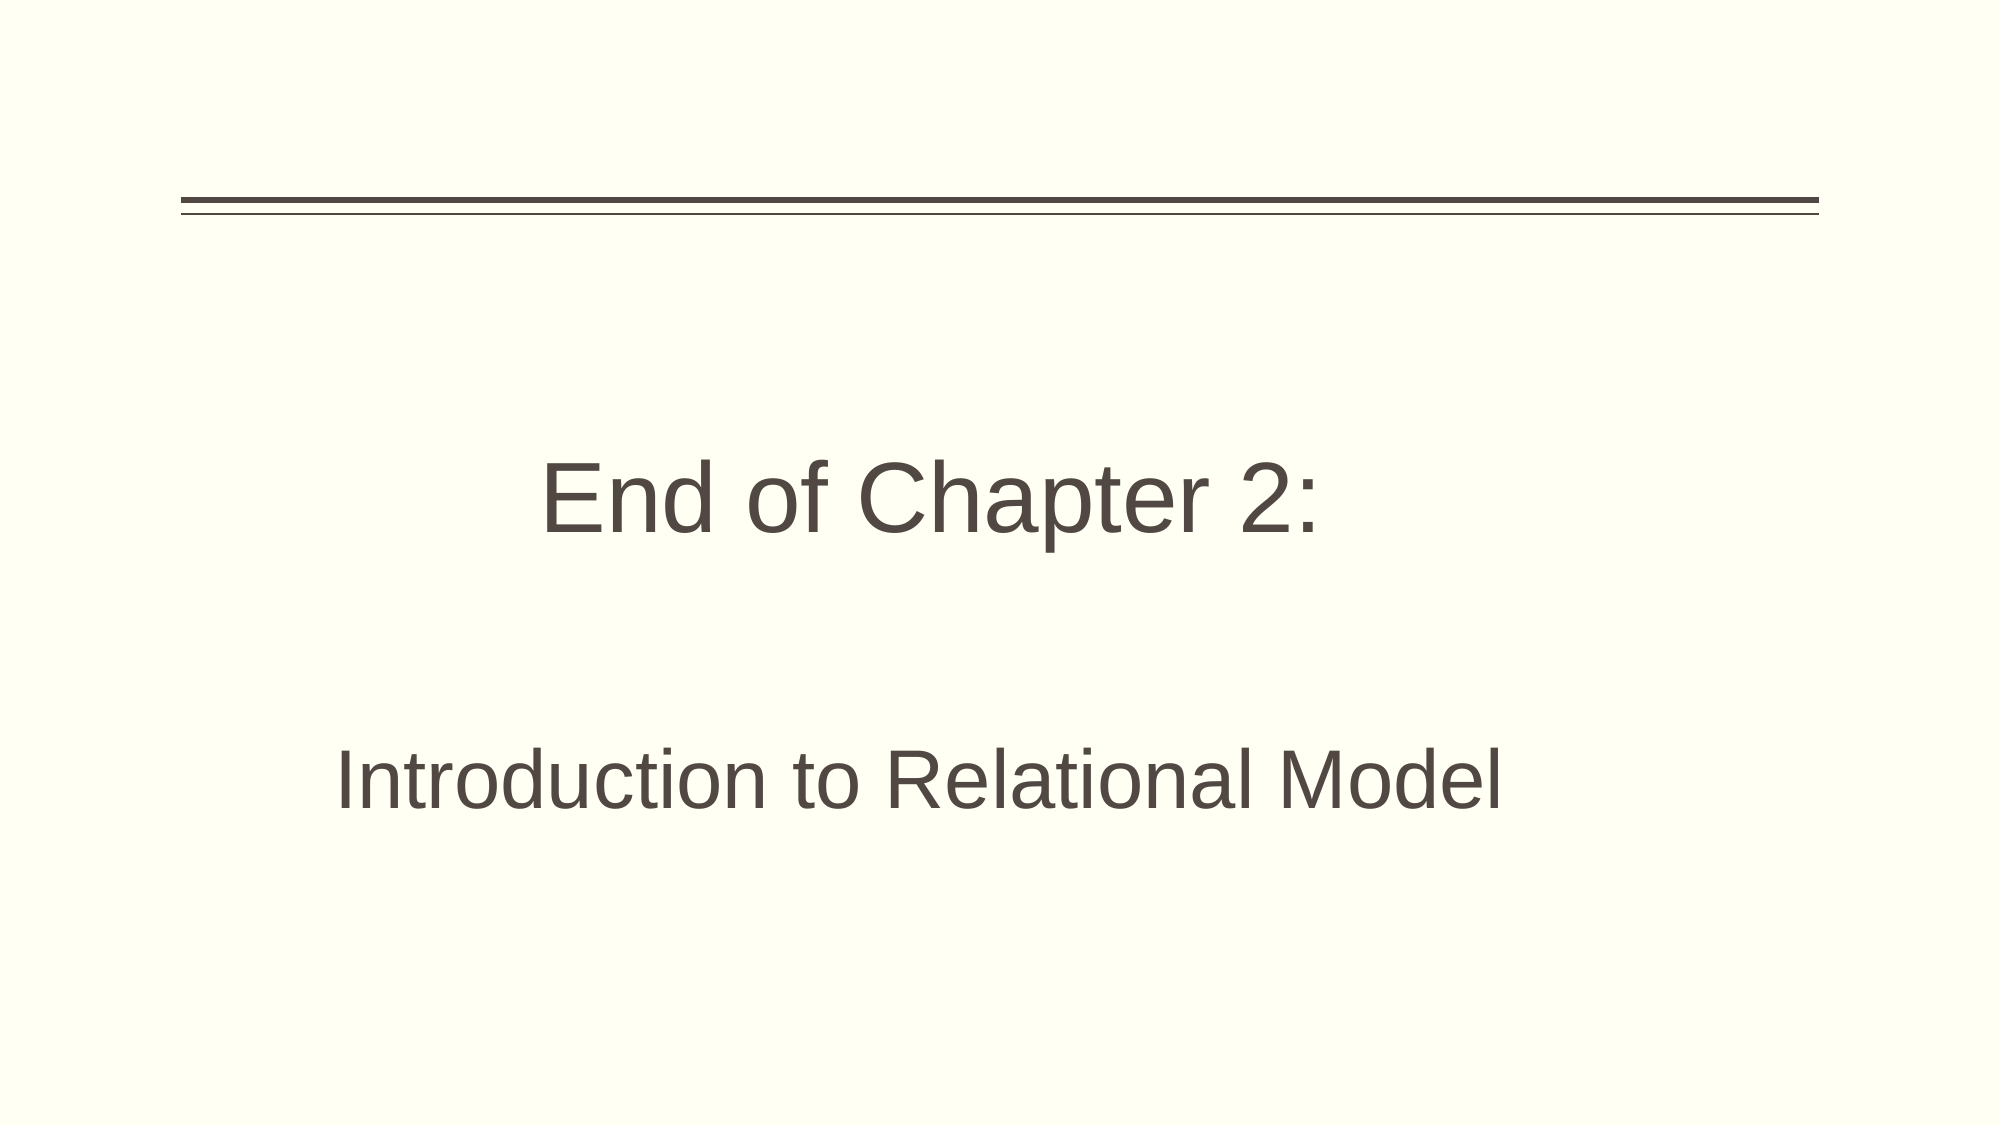

End of Chapter 2:

Introduction to Relational Model